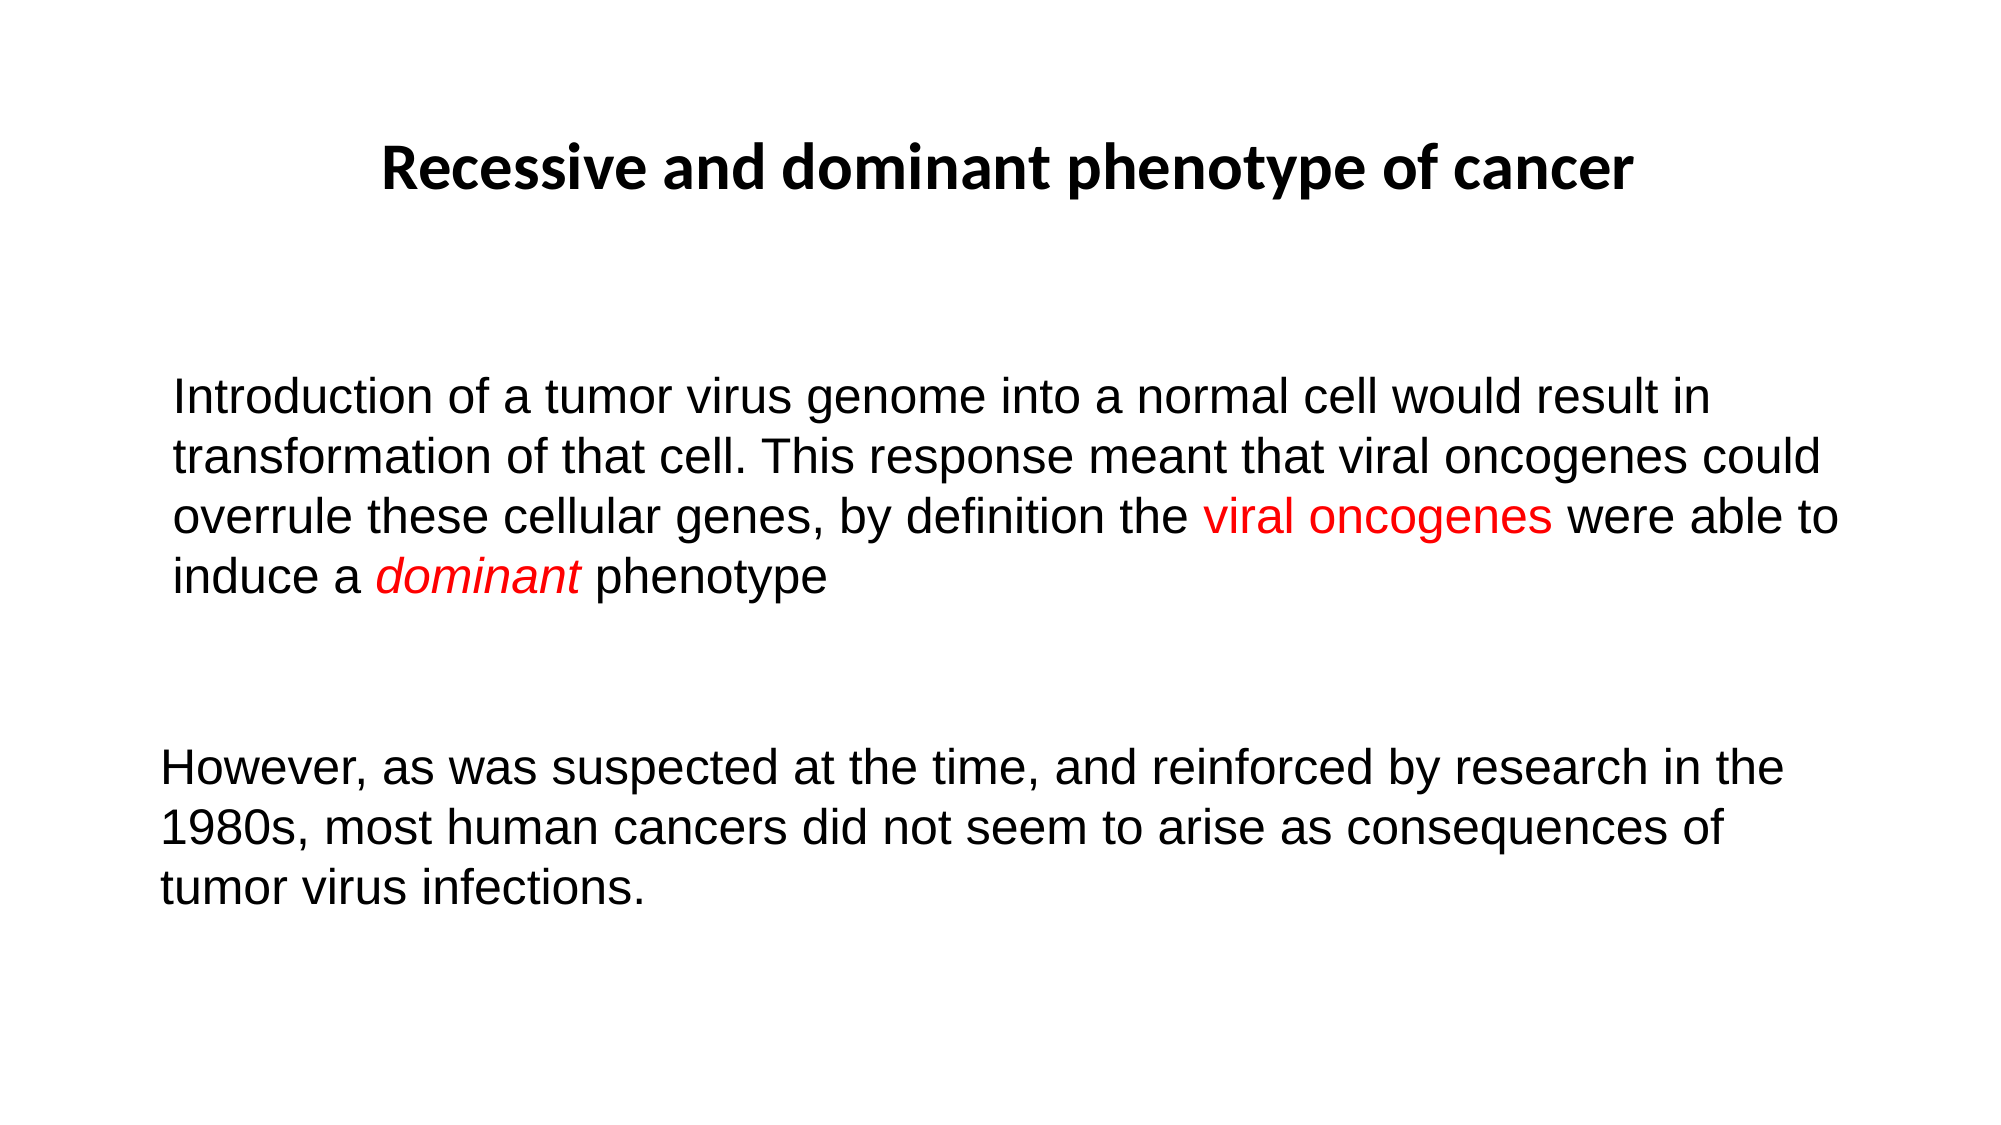

Recessive and dominant phenotype of cancer
Introduction of a tumor virus genome into a normal cell would result in transformation of that cell. This response meant that viral oncogenes could overrule these cellular genes, by definition the viral oncogenes were able to induce a dominant phenotype
However, as was suspected at the time, and reinforced by research in the 1980s, most human cancers did not seem to arise as consequences of tumor virus infections.